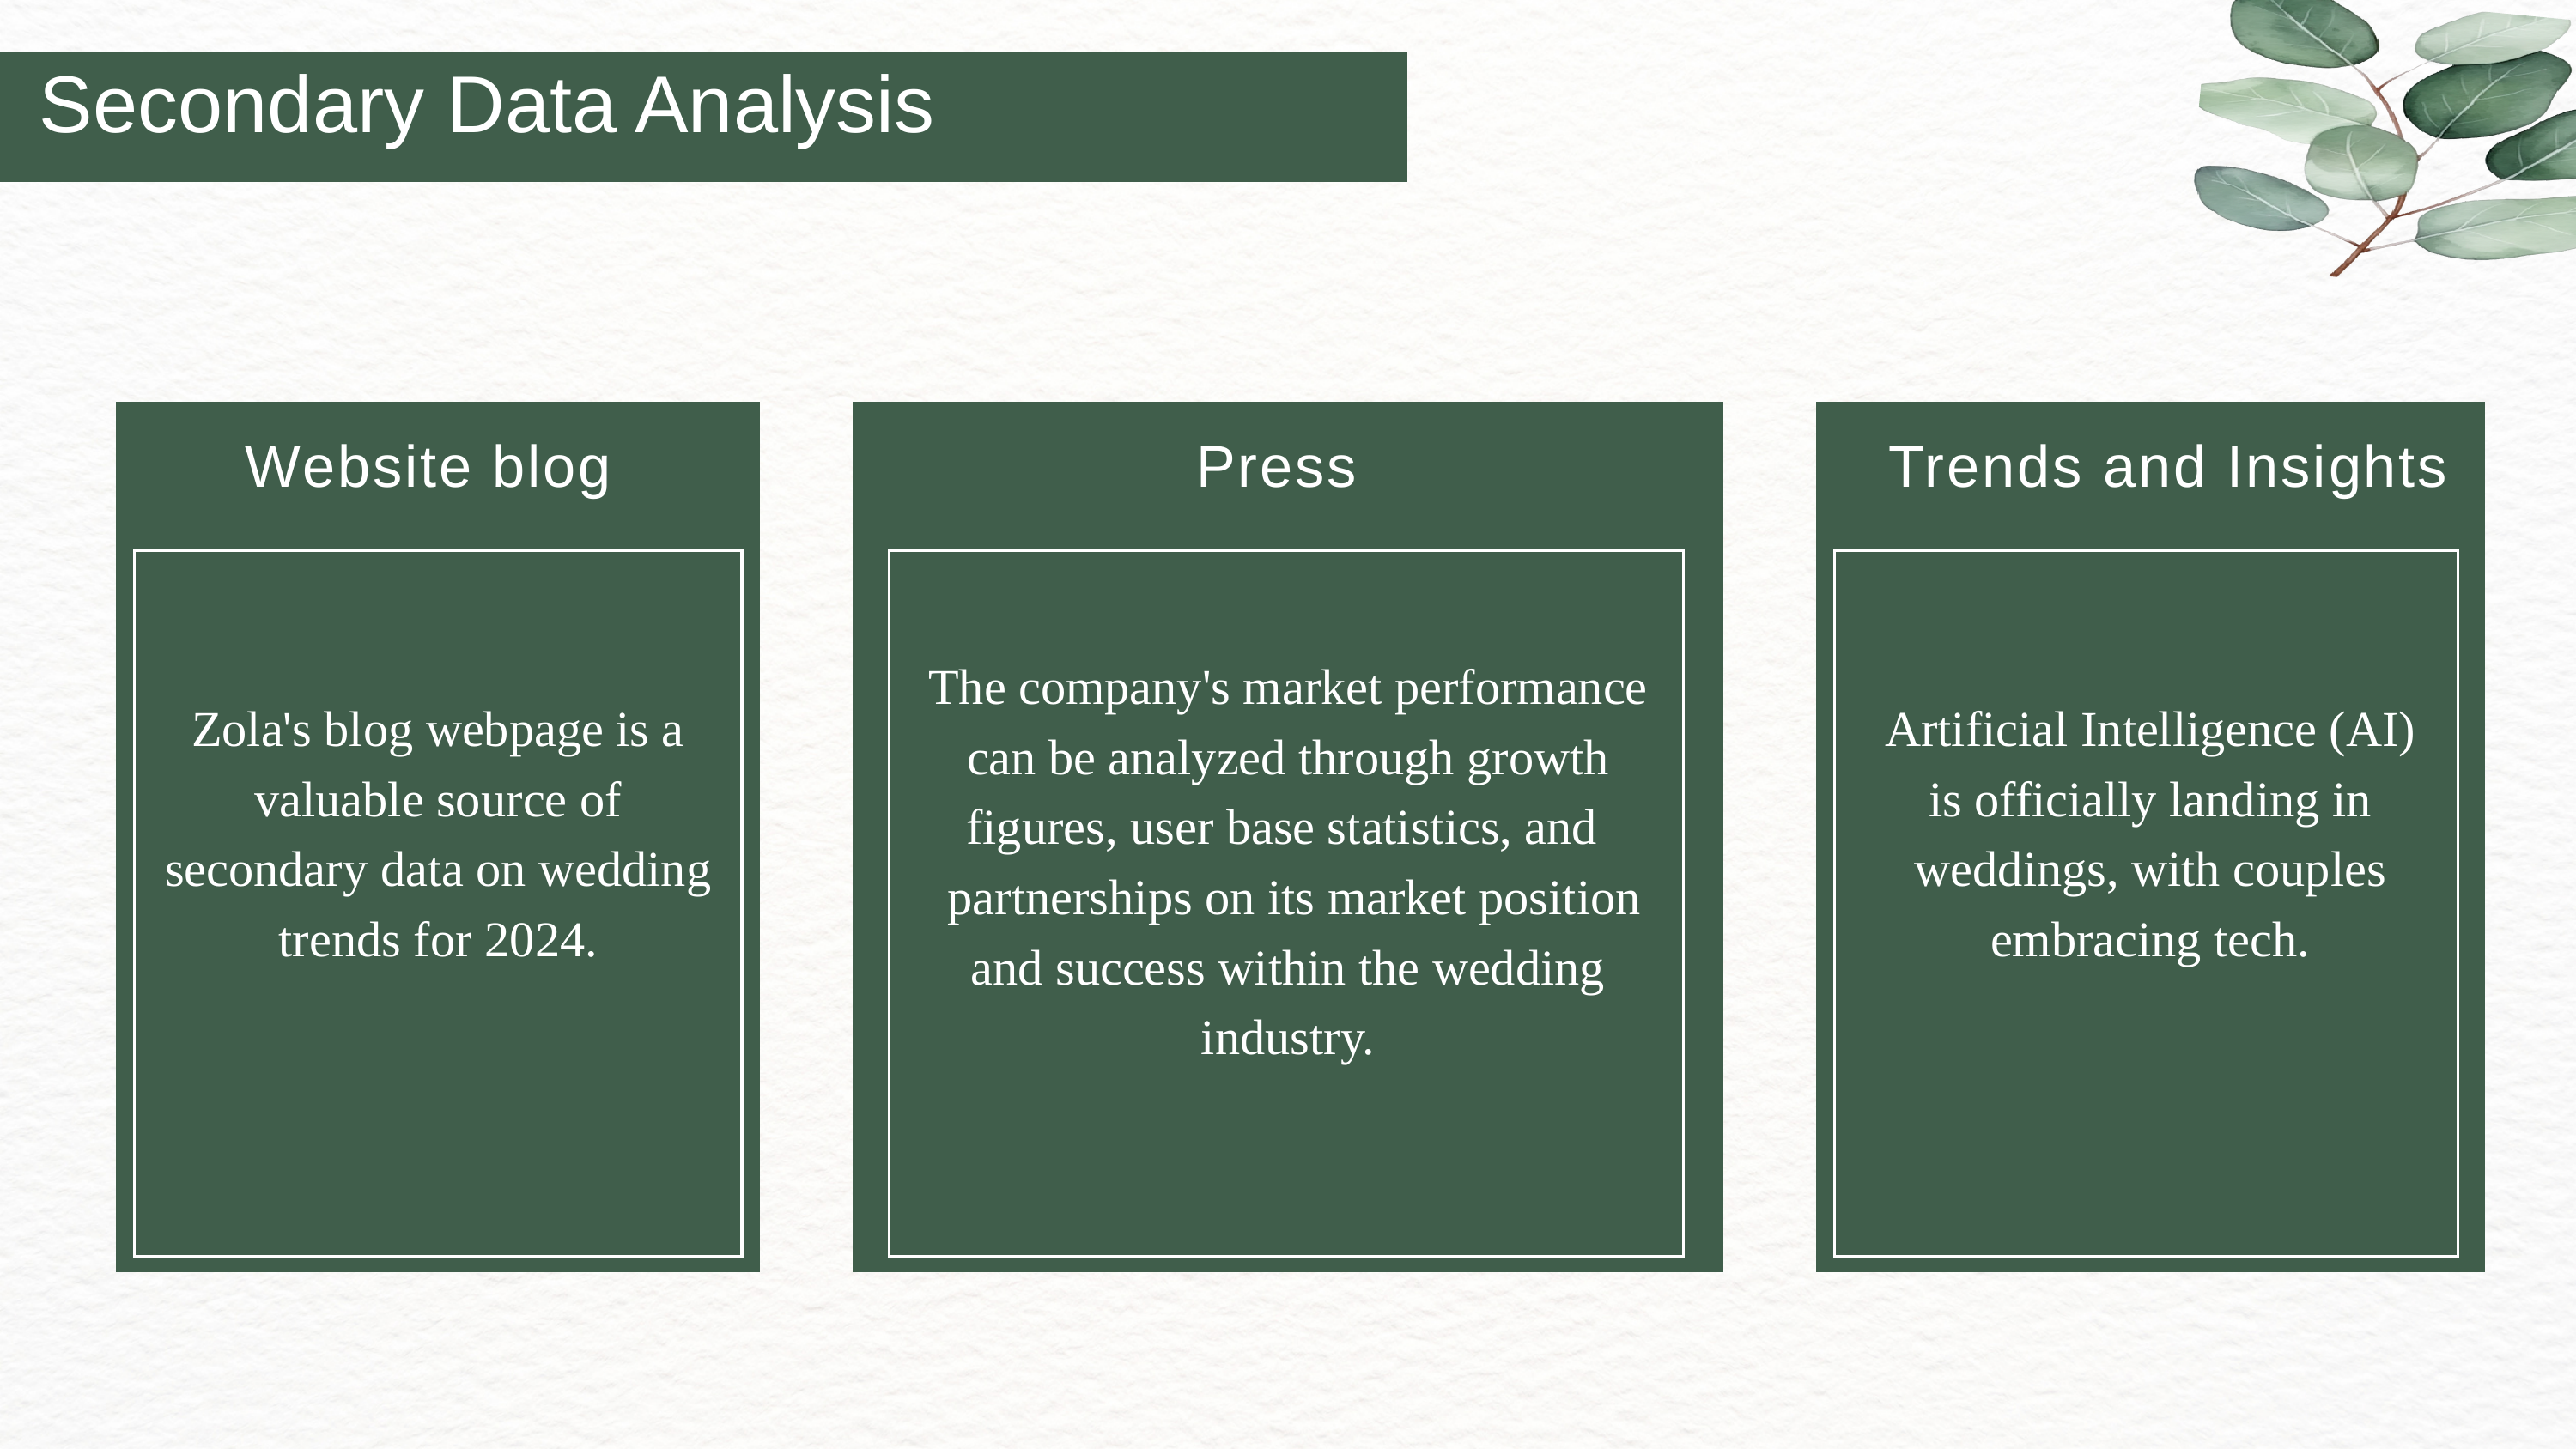

Secondary Data Analysis
Website blog
Press
Trends and Insights

The company's market performance can be analyzed through growth figures, user base statistics, and
 partnerships on its market position and success within the wedding industry.

Zola's blog webpage is a valuable source of secondary data on wedding trends for 2024.
Artificial Intelligence (AI) is officially landing in weddings, with couples embracing tech.